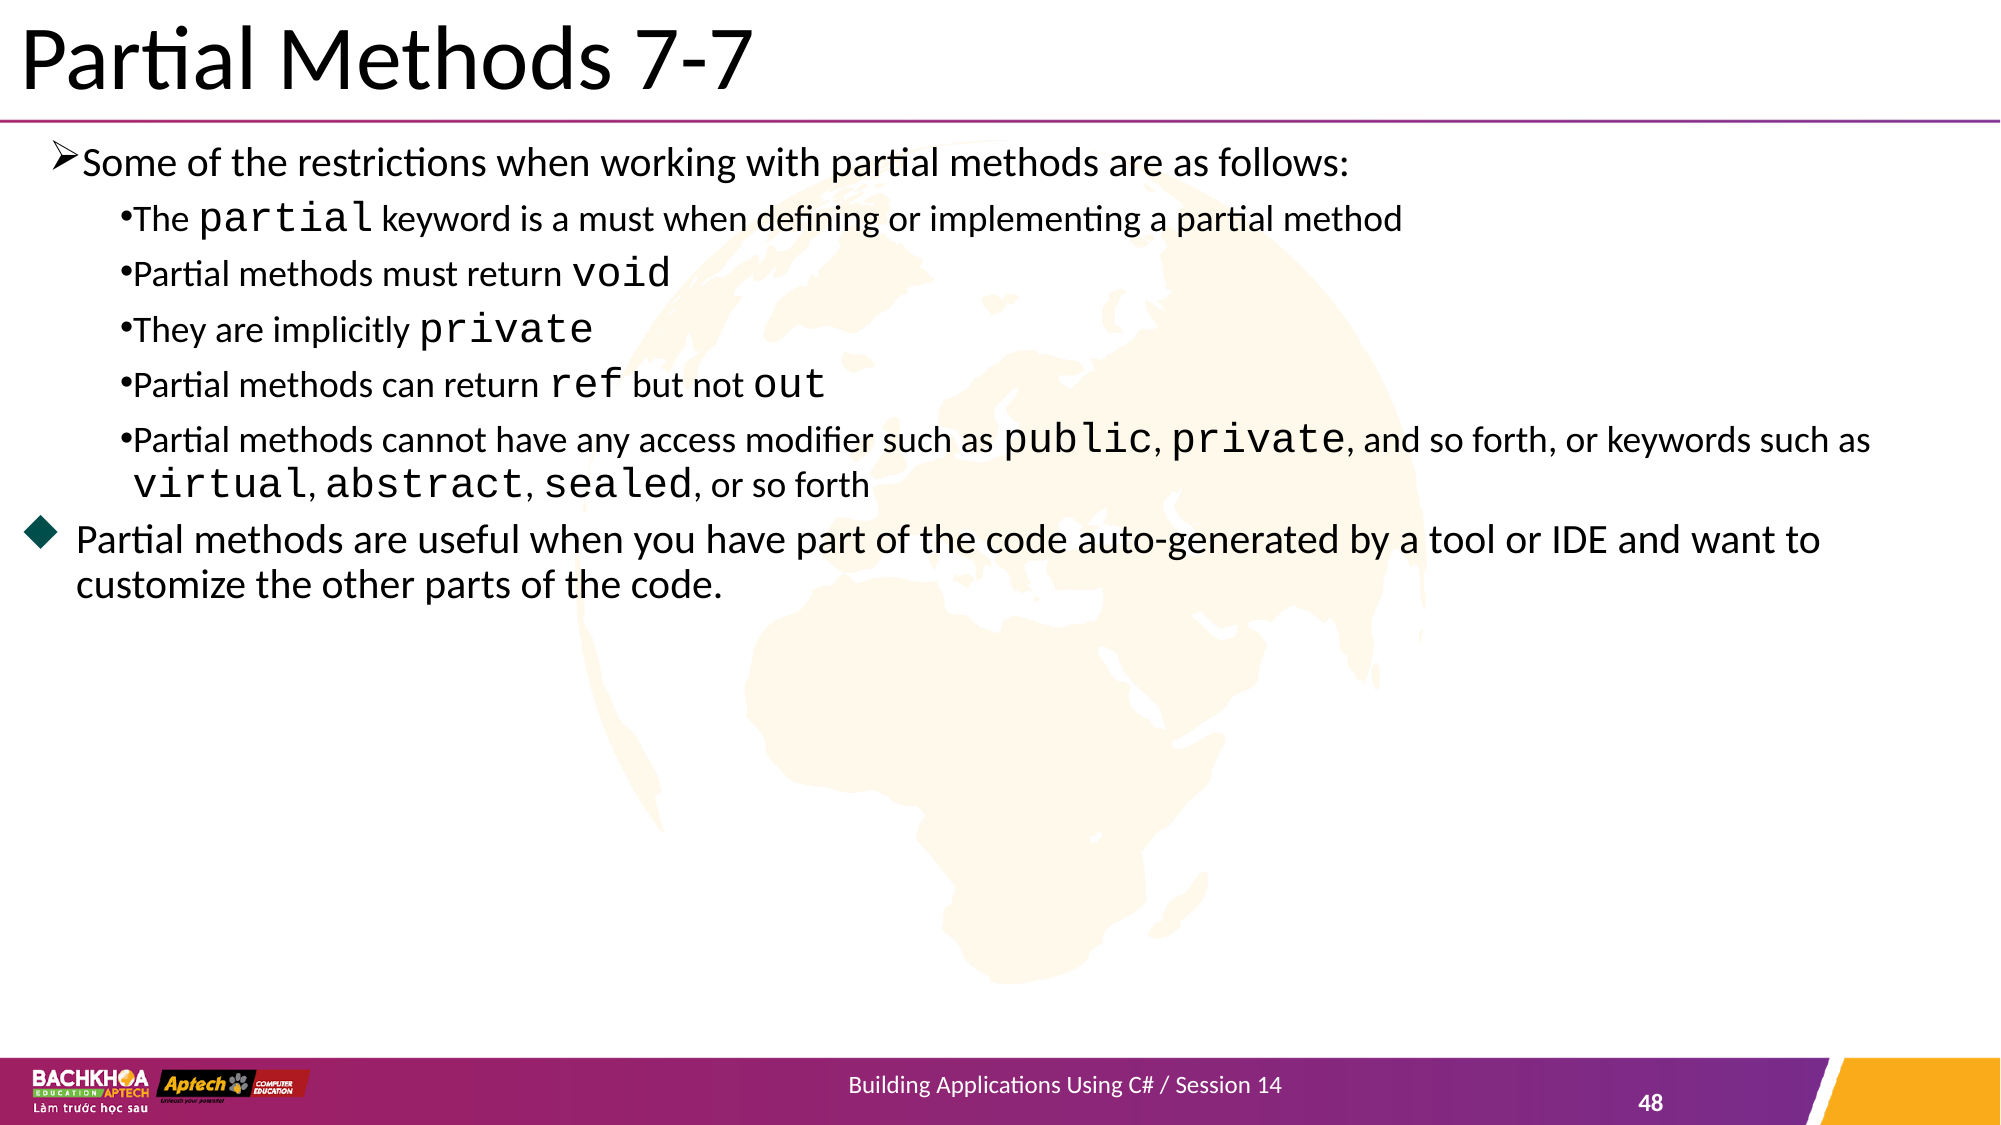

# Partial Methods 7-7
Some of the restrictions when working with partial methods are as follows:
The partial keyword is a must when defining or implementing a partial method
Partial methods must return void
They are implicitly private
Partial methods can return ref but not out
Partial methods cannot have any access modifier such as public, private, and so forth, or keywords such as virtual, abstract, sealed, or so forth
Partial methods are useful when you have part of the code auto-generated by a tool or IDE and want to customize the other parts of the code.

Building Applications Using C# / Session 14
48